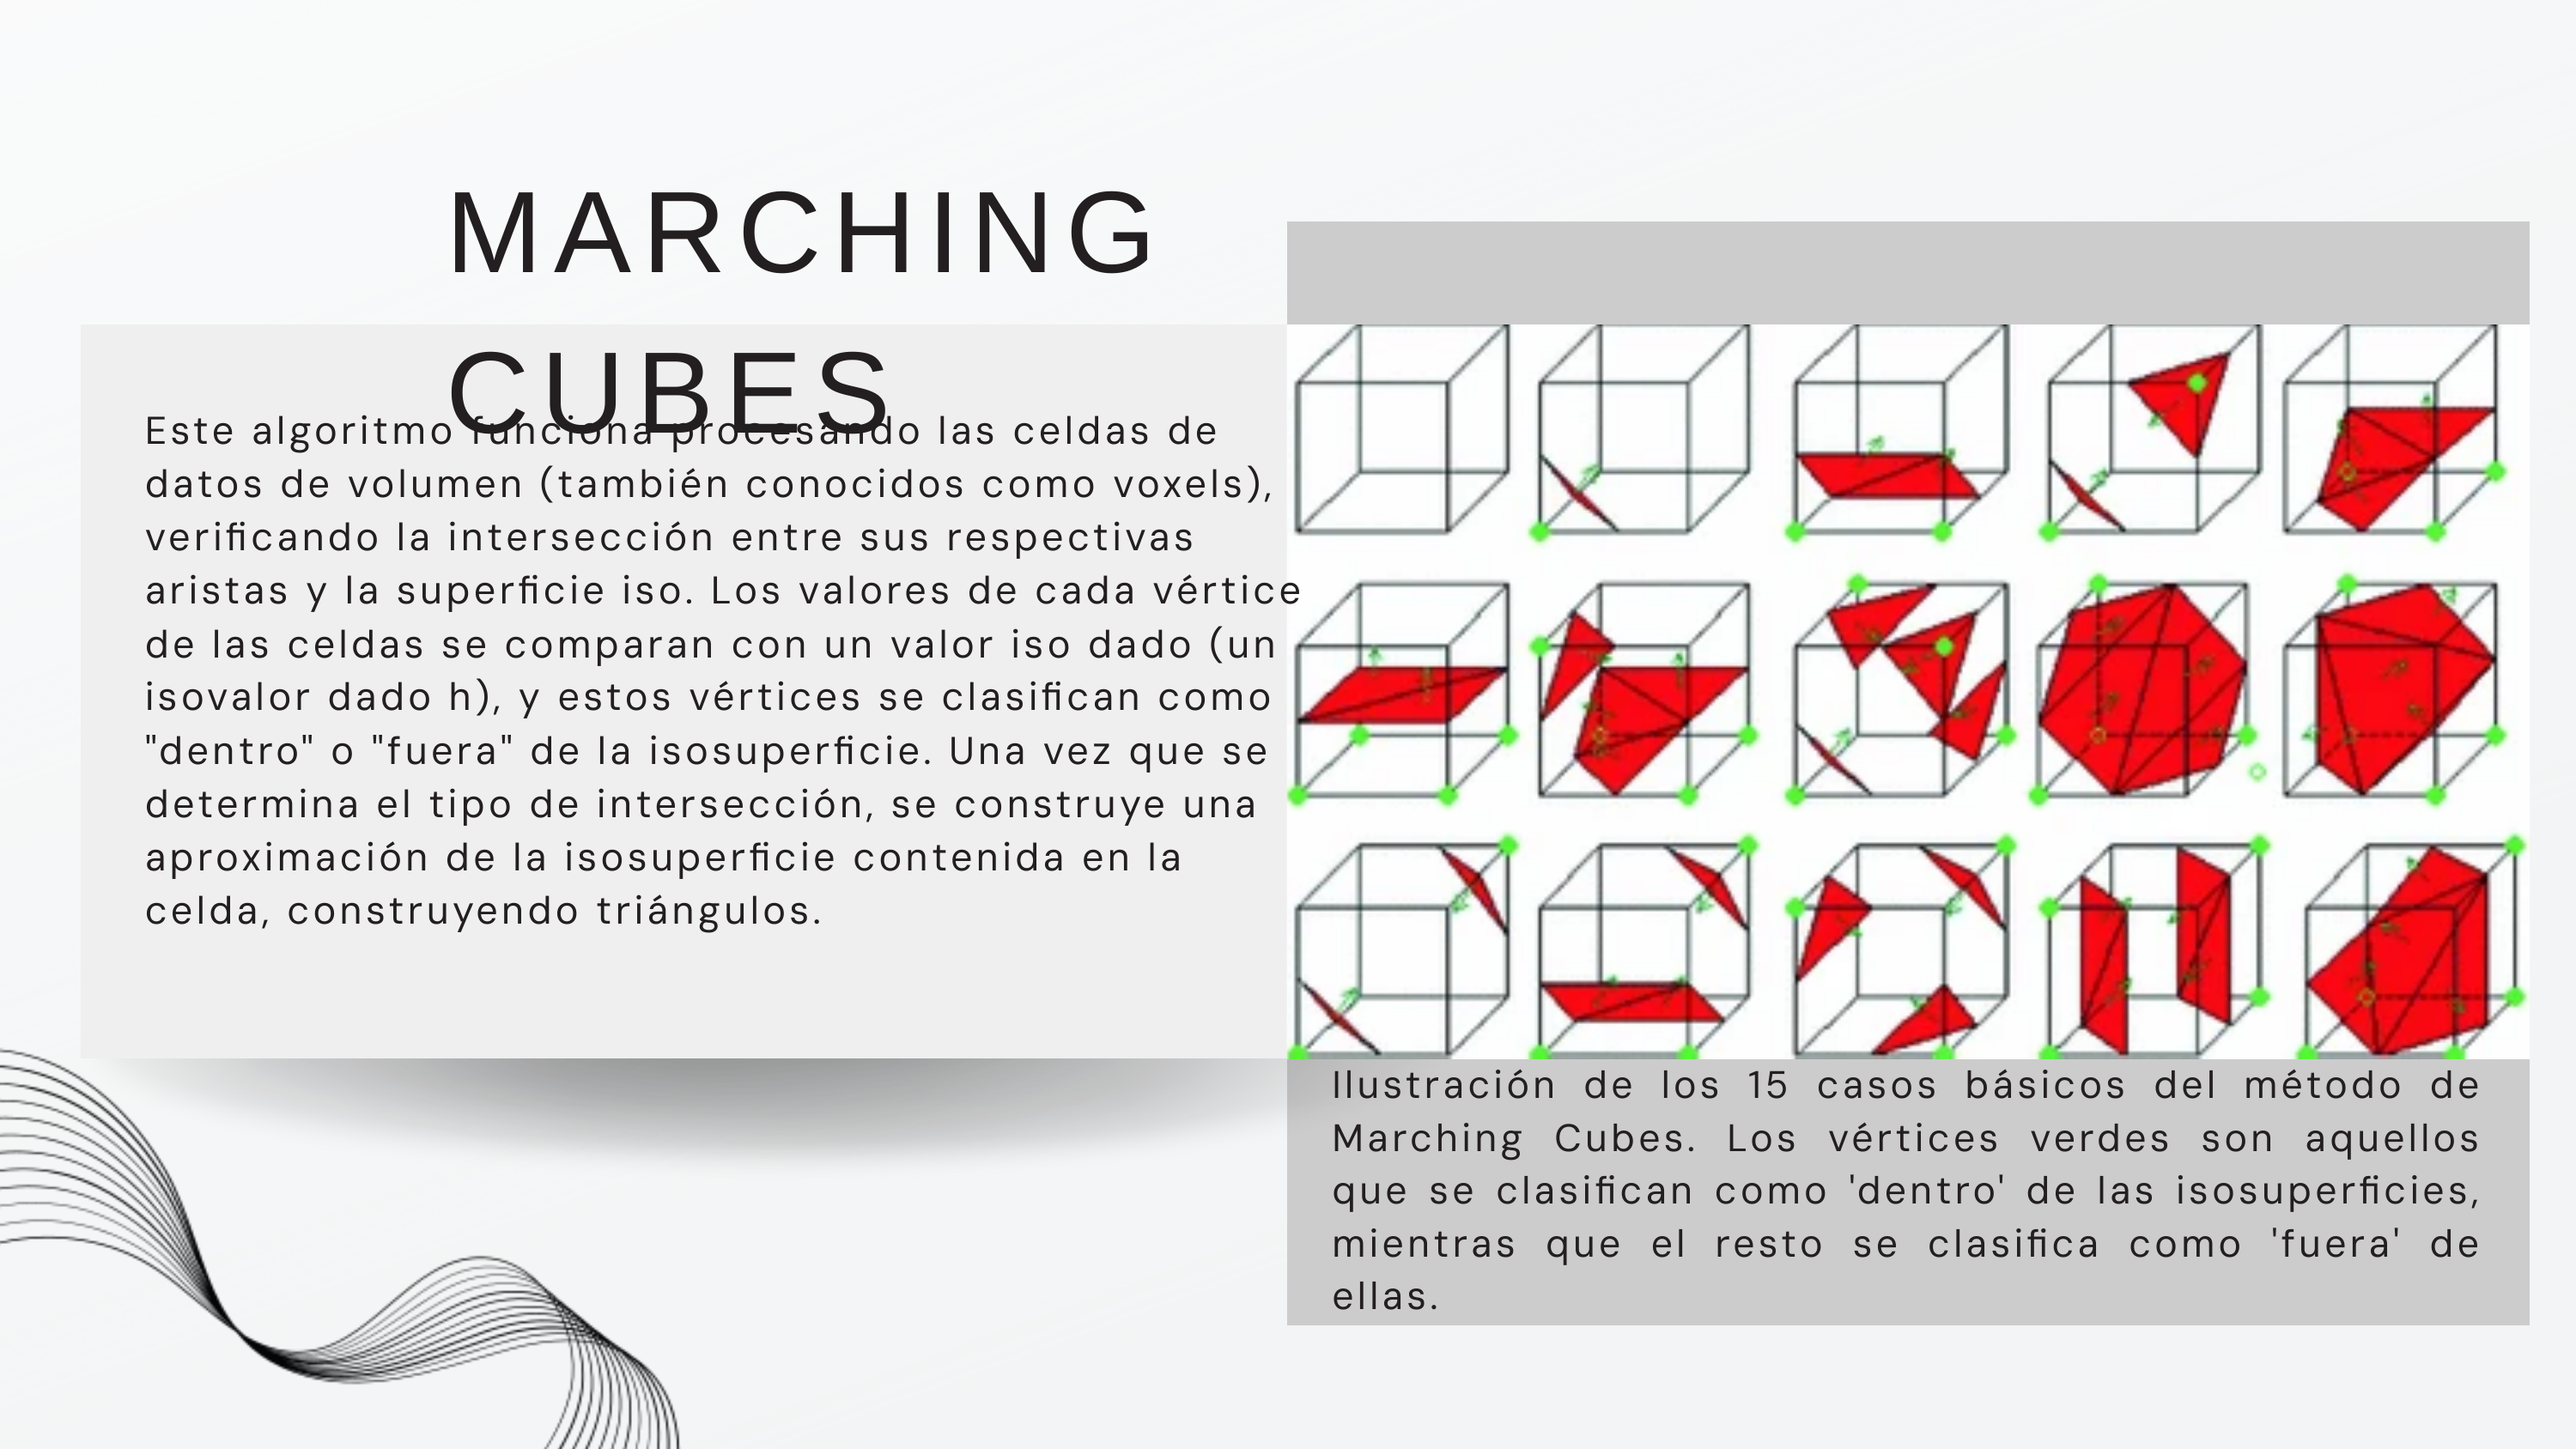

MARCHING CUBES

Este algoritmo funciona procesando las celdas de datos de volumen (también conocidos como voxels), verificando la intersección entre sus respectivas aristas y la superficie iso. Los valores de cada vértice de las celdas se comparan con un valor iso dado (un isovalor dado h), y estos vértices se clasifican como "dentro" o "fuera" de la isosuperficie. Una vez que se determina el tipo de intersección, se construye una aproximación de la isosuperficie contenida en la celda, construyendo triángulos.

Ilustración de los 15 casos básicos del método de Marching Cubes. Los vértices verdes son aquellos que se clasifican como 'dentro' de las isosuperficies, mientras que el resto se clasifica como 'fuera' de ellas.